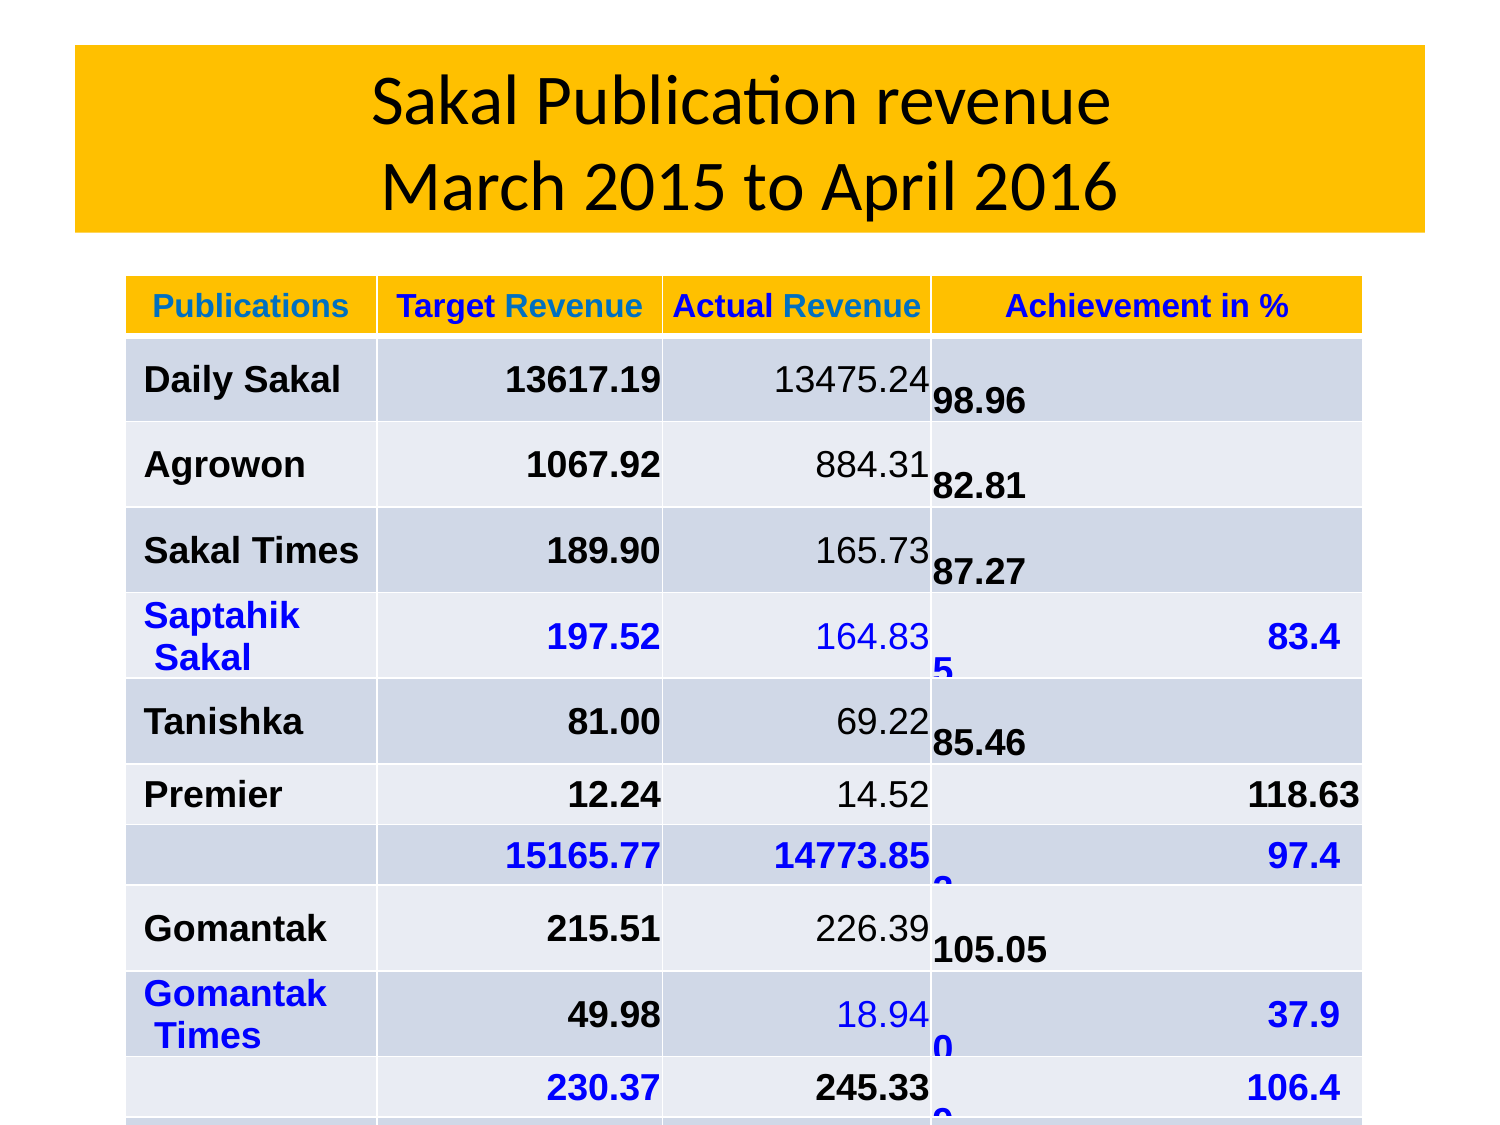

# Sakal Publication revenue March 2015 to April 2016
| Publications | Target Revenue | Actual Revenue | Achievement in % |
| --- | --- | --- | --- |
| Daily Sakal | 13617.19 | 13475.24 | 98.96 |
| Agrowon | 1067.92 | 884.31 | 82.81 |
| Sakal Times | 189.90 | 165.73 | 87.27 |
| Saptahik Sakal | 197.52 | 164.83 | 83.45 |
| Tanishka | 81.00 | 69.22 | 85.46 |
| Premier | 12.24 | 14.52 | 118.63 |
|  | 15165.77 | 14773.85 | 97.42 |
| Gomantak | 215.51 | 226.39 | 105.05 |
| Gomantak Times | 49.98 | 18.94 | 37.90 |
|  | 230.37 | 245.33 | 106.49 |
|  | 15,396.14 | 15,019.18 | 97.55 |